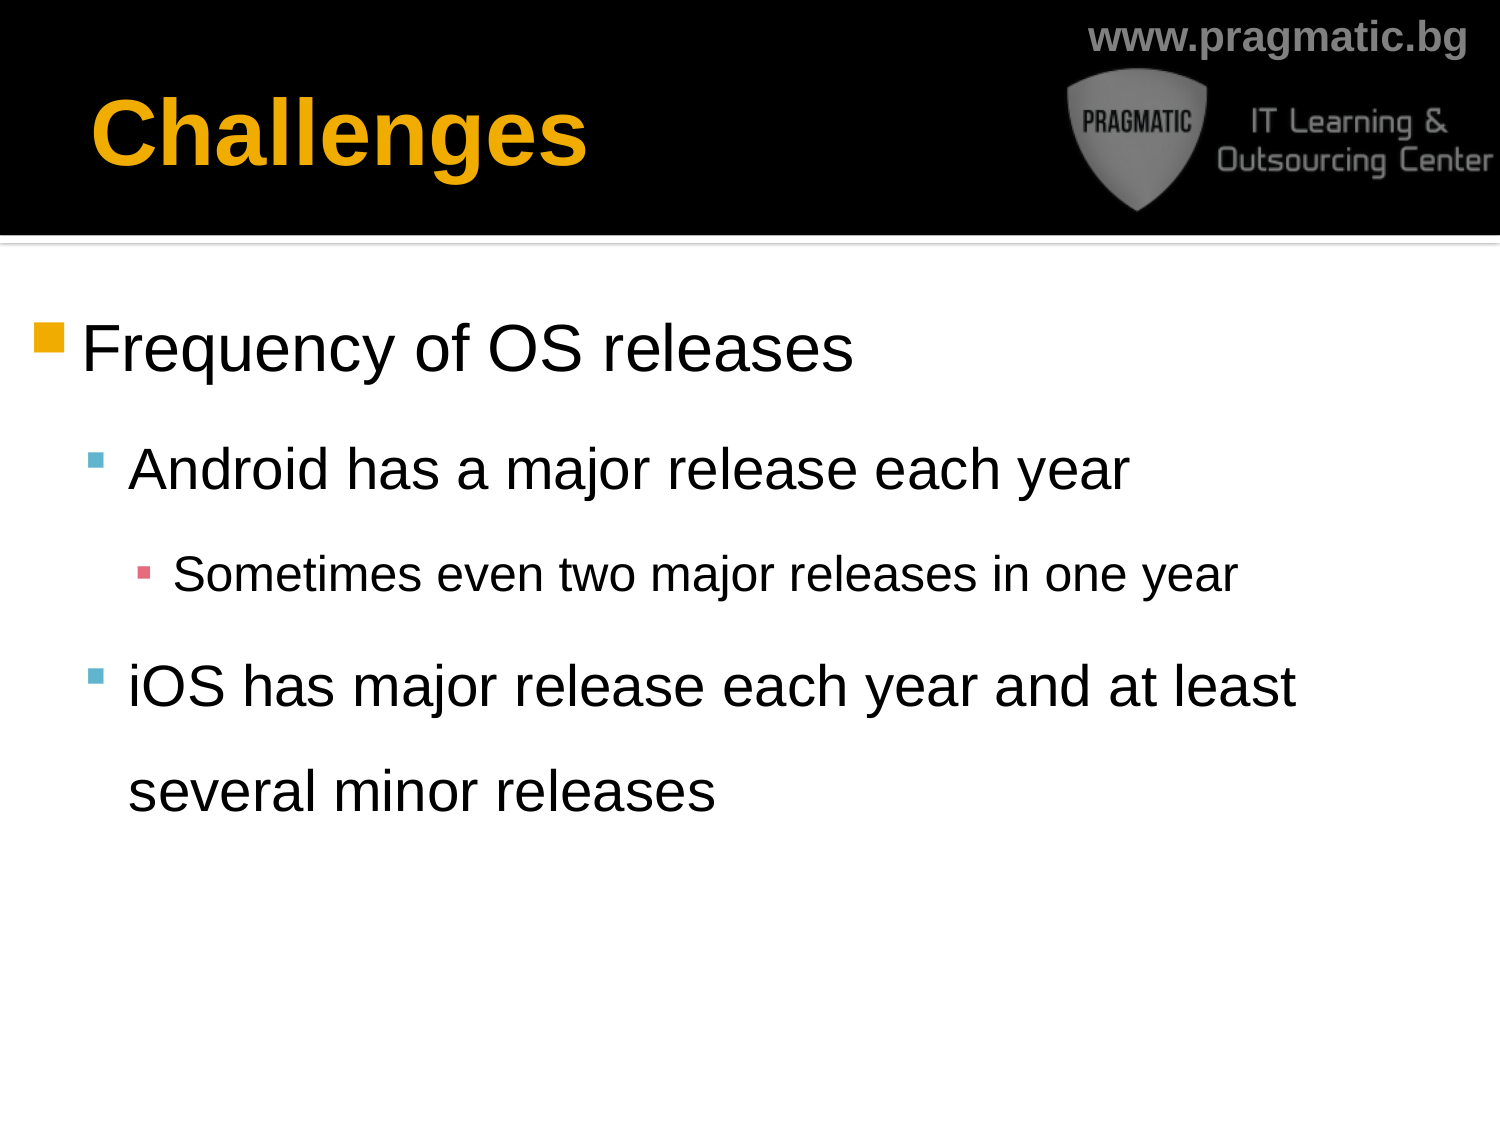

# Challenges
Frequency of OS releases
Android has a major release each year
Sometimes even two major releases in one year
iOS has major release each year and at least several minor releases